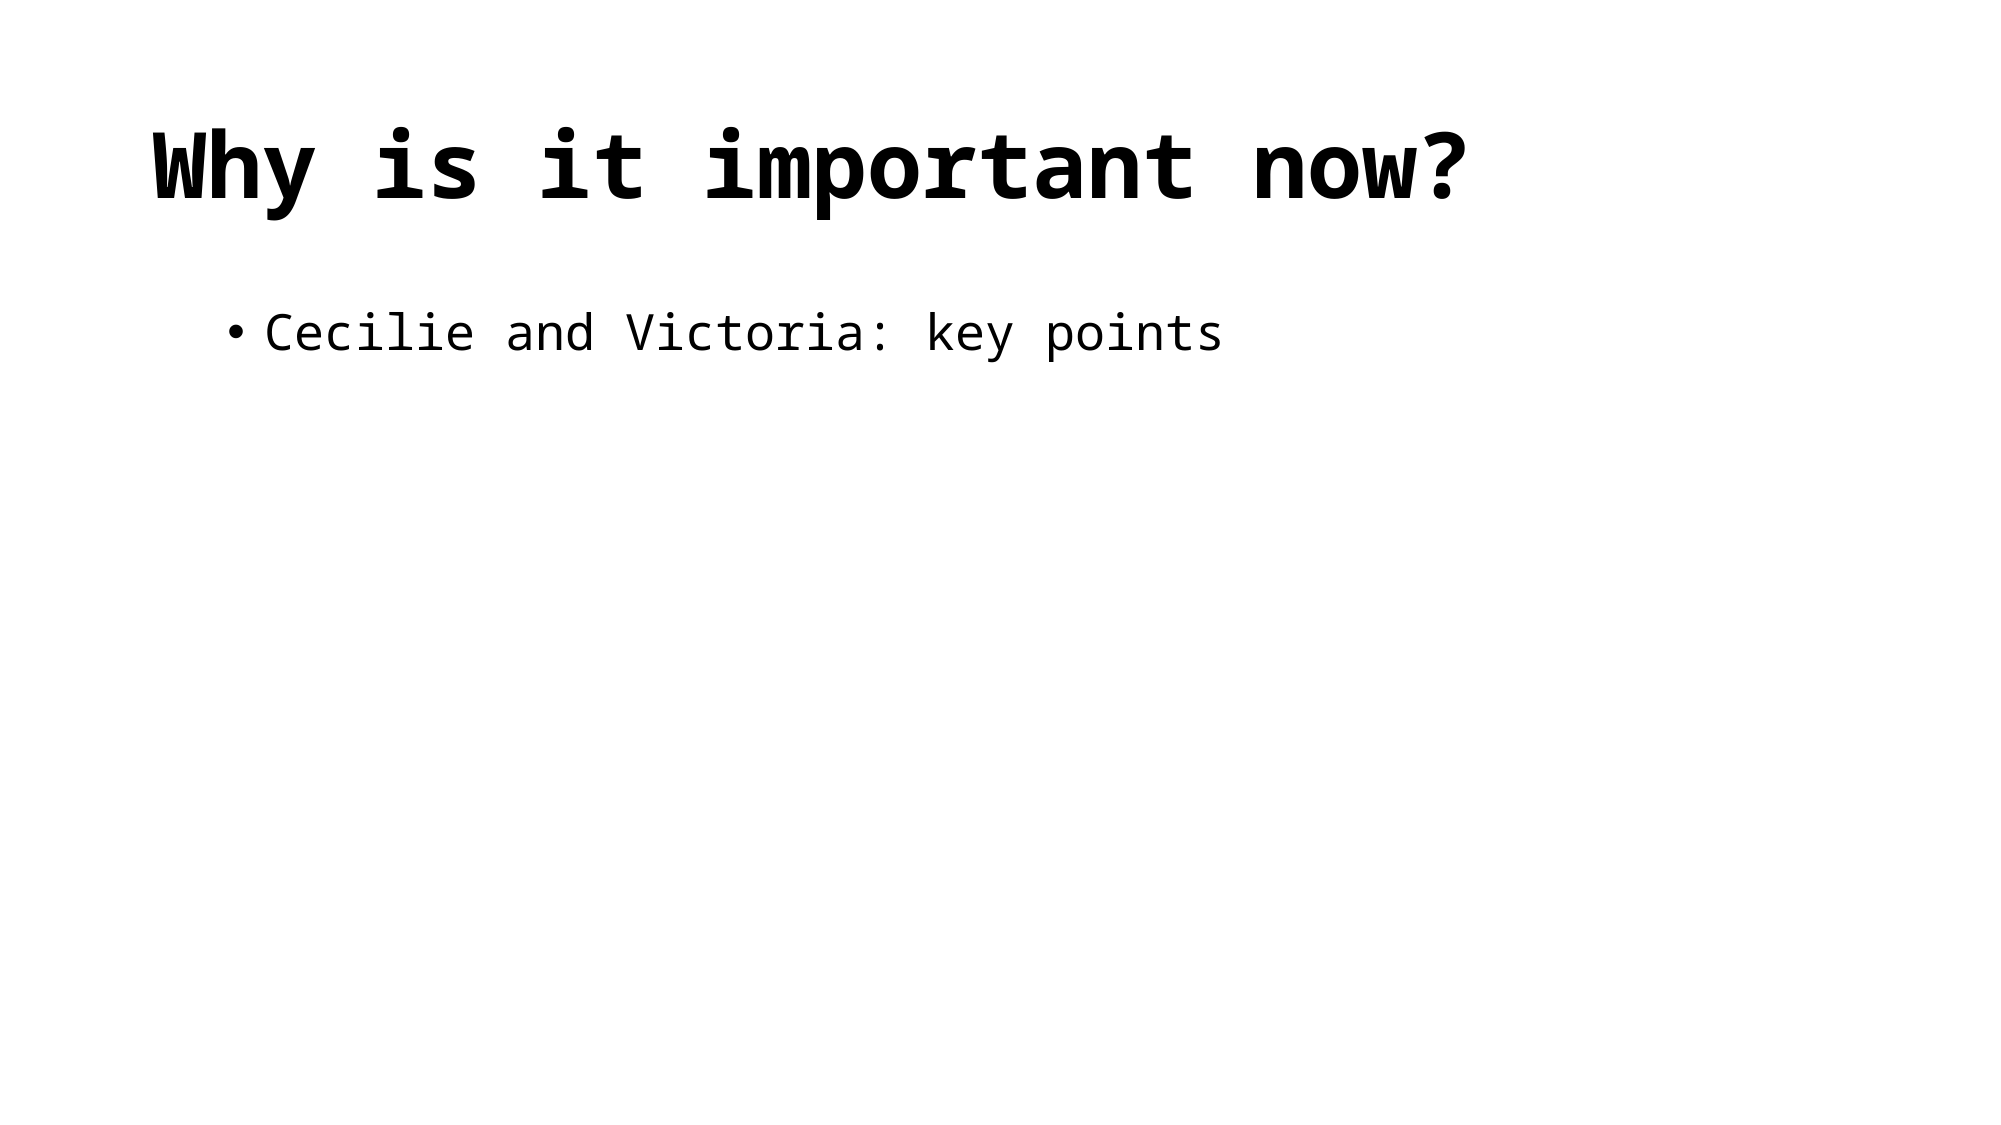

# Why is it important now?
Cecilie and Victoria: key points